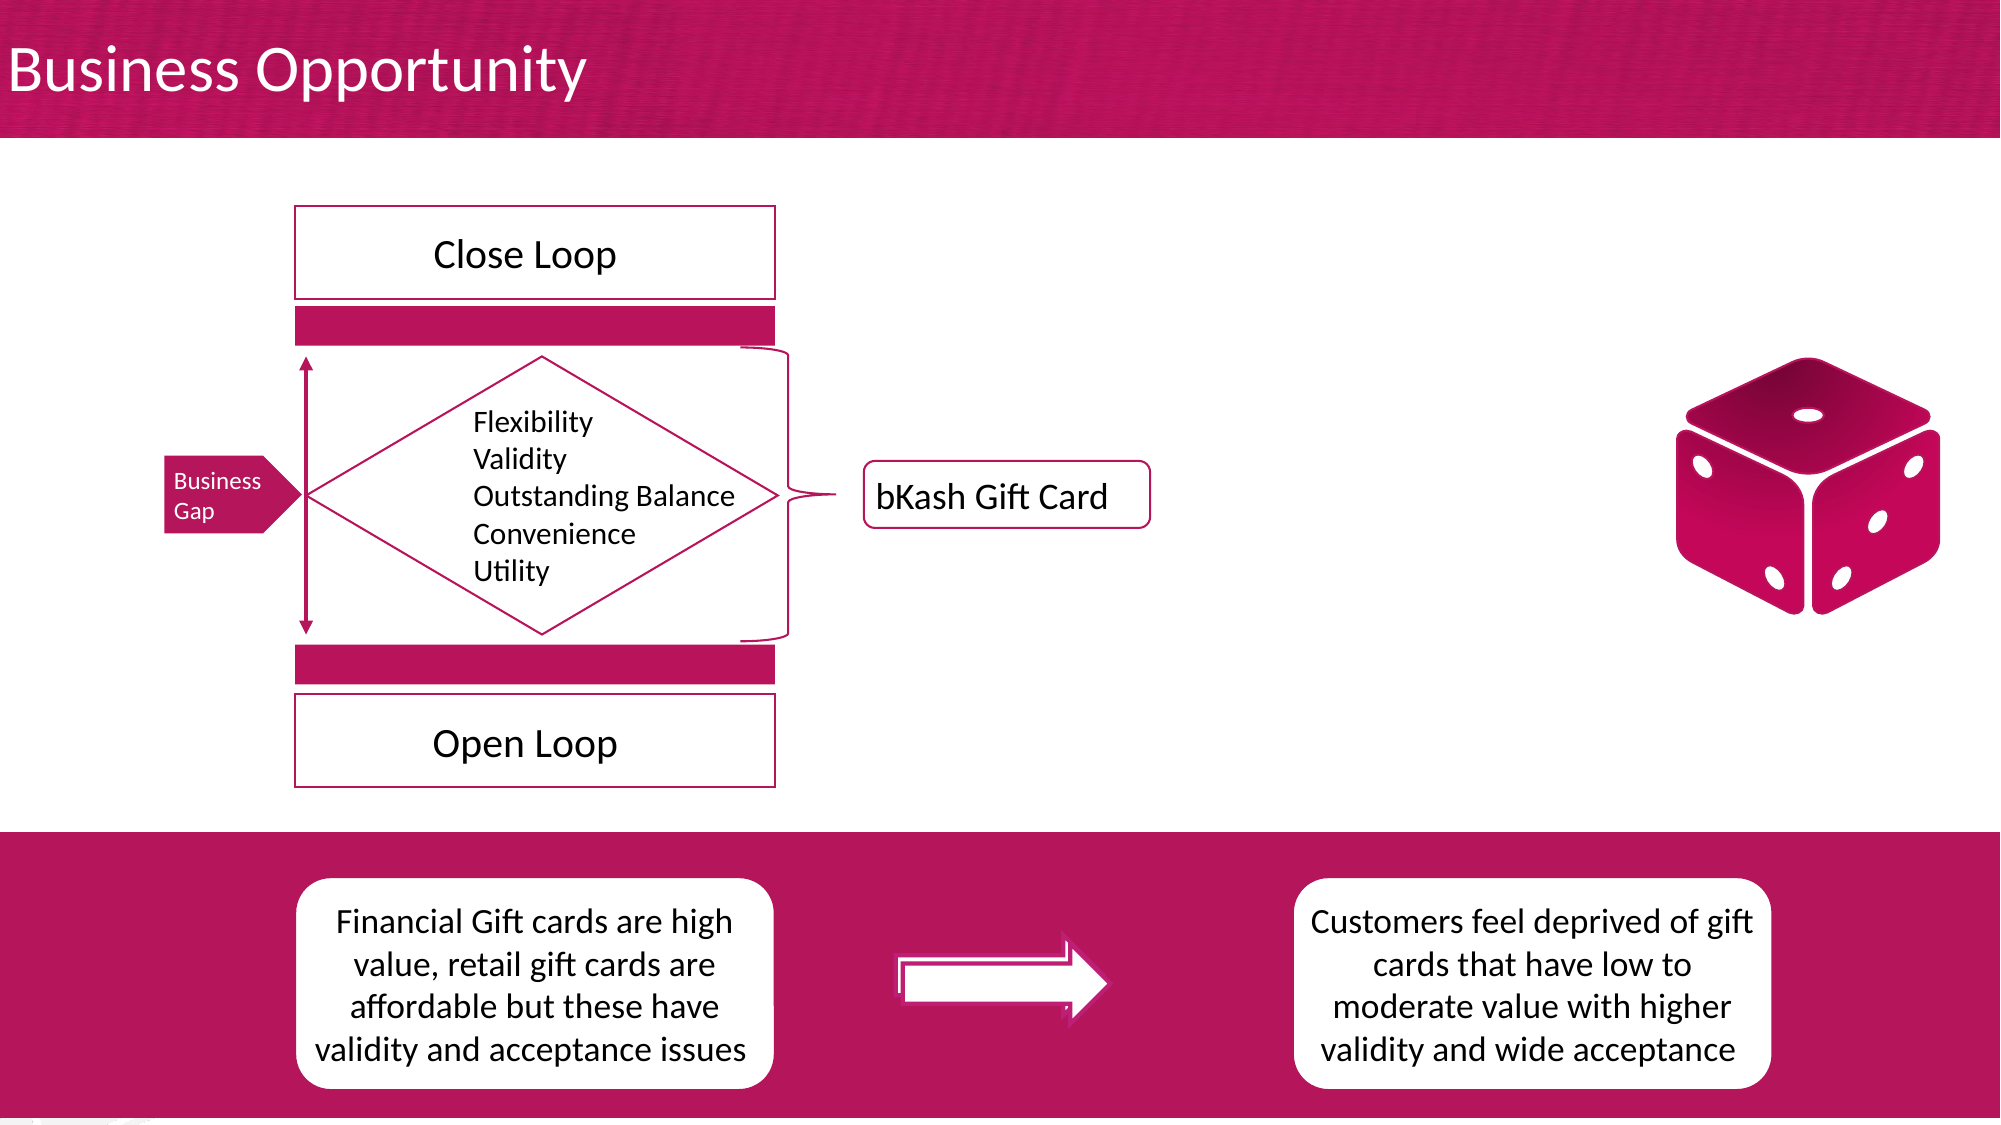

# Business Opportunity

Close Loop

Flexibility
Validity
Outstanding Balance
Convenience
Utility

Business Gap

bKash Gift Card

Open Loop

Financial Gift cards are high value, retail gift cards are affordable but these have validity and acceptance issues
Customers feel deprived of gift cards that have low to moderate value with higher validity and wide acceptance